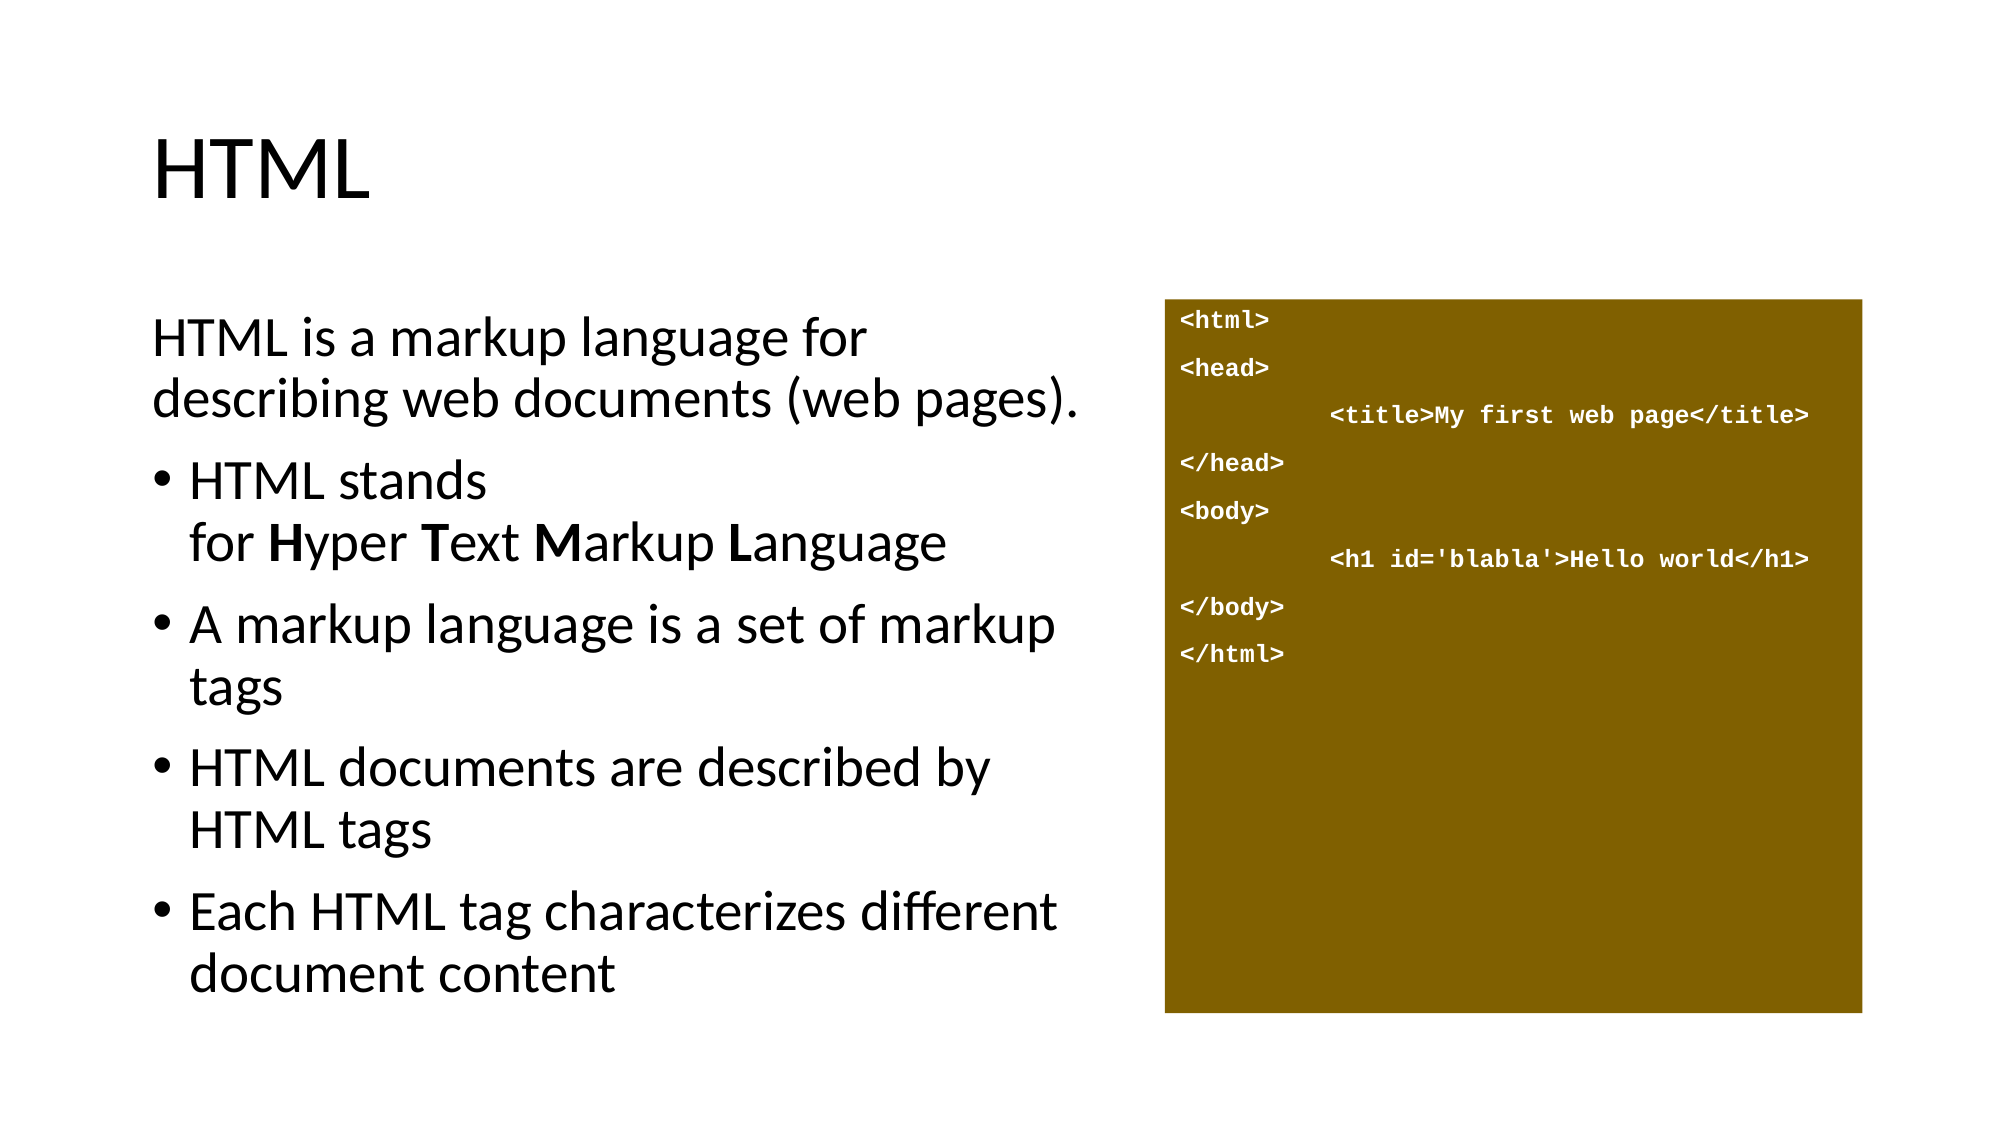

# HTML
HTML is a markup language for describing web documents (web pages).
HTML stands for Hyper Text Markup Language
A markup language is a set of markup tags
HTML documents are described by HTML tags
Each HTML tag characterizes different document content

<html>
<head>
	<title>My first web page</title>
</head>
<body>
	<h1 id='blabla'>Hello world</h1>
</body>
</html>